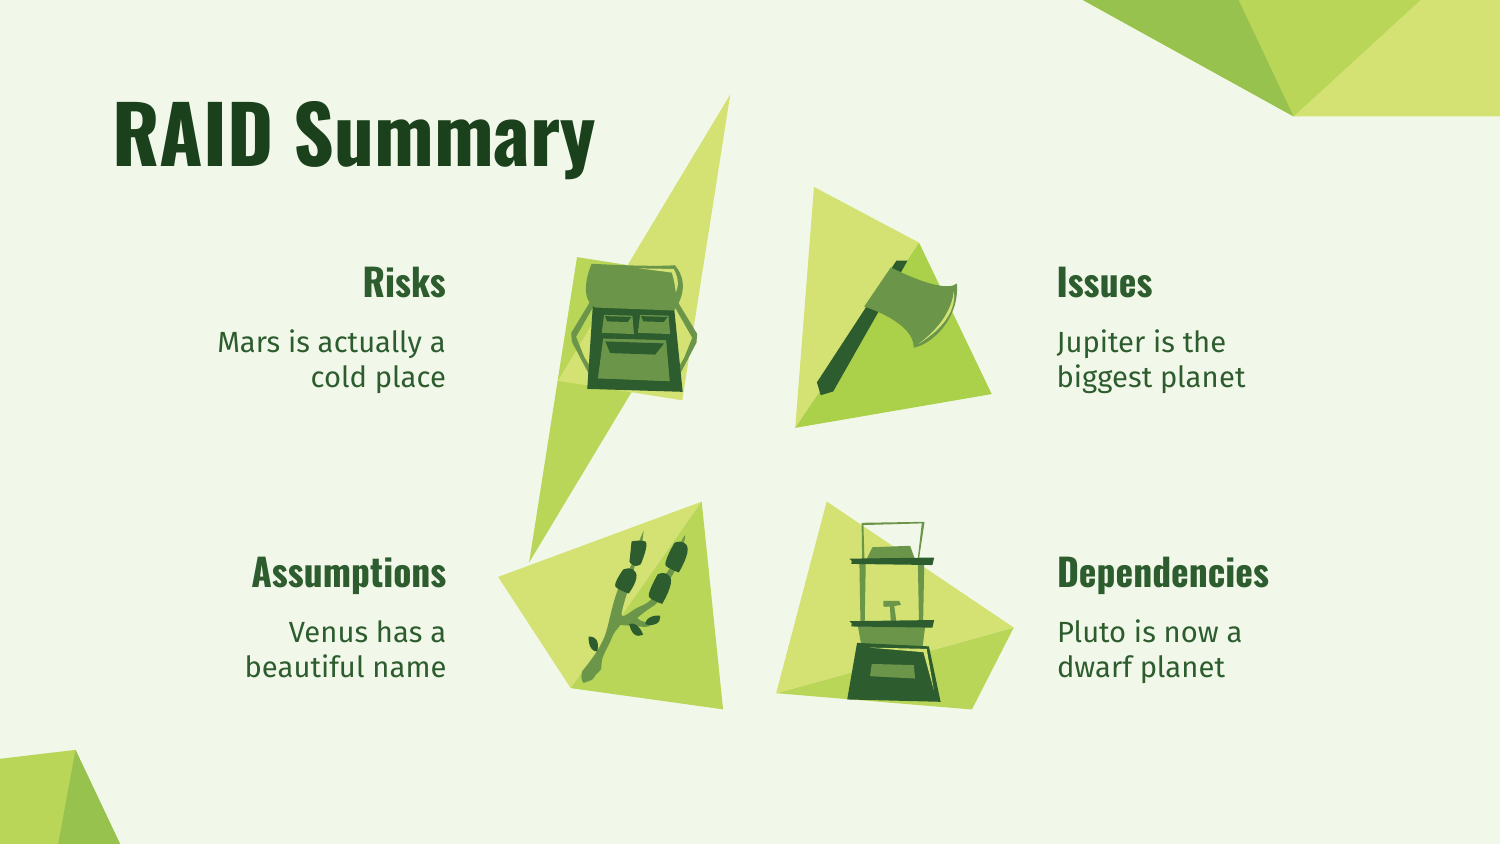

# RAID Summary

Risks
Issues
Jupiter is the biggest planet
Mars is actually a cold place

Assumptions
Dependencies
Pluto is now a dwarf planet
Venus has a beautiful name